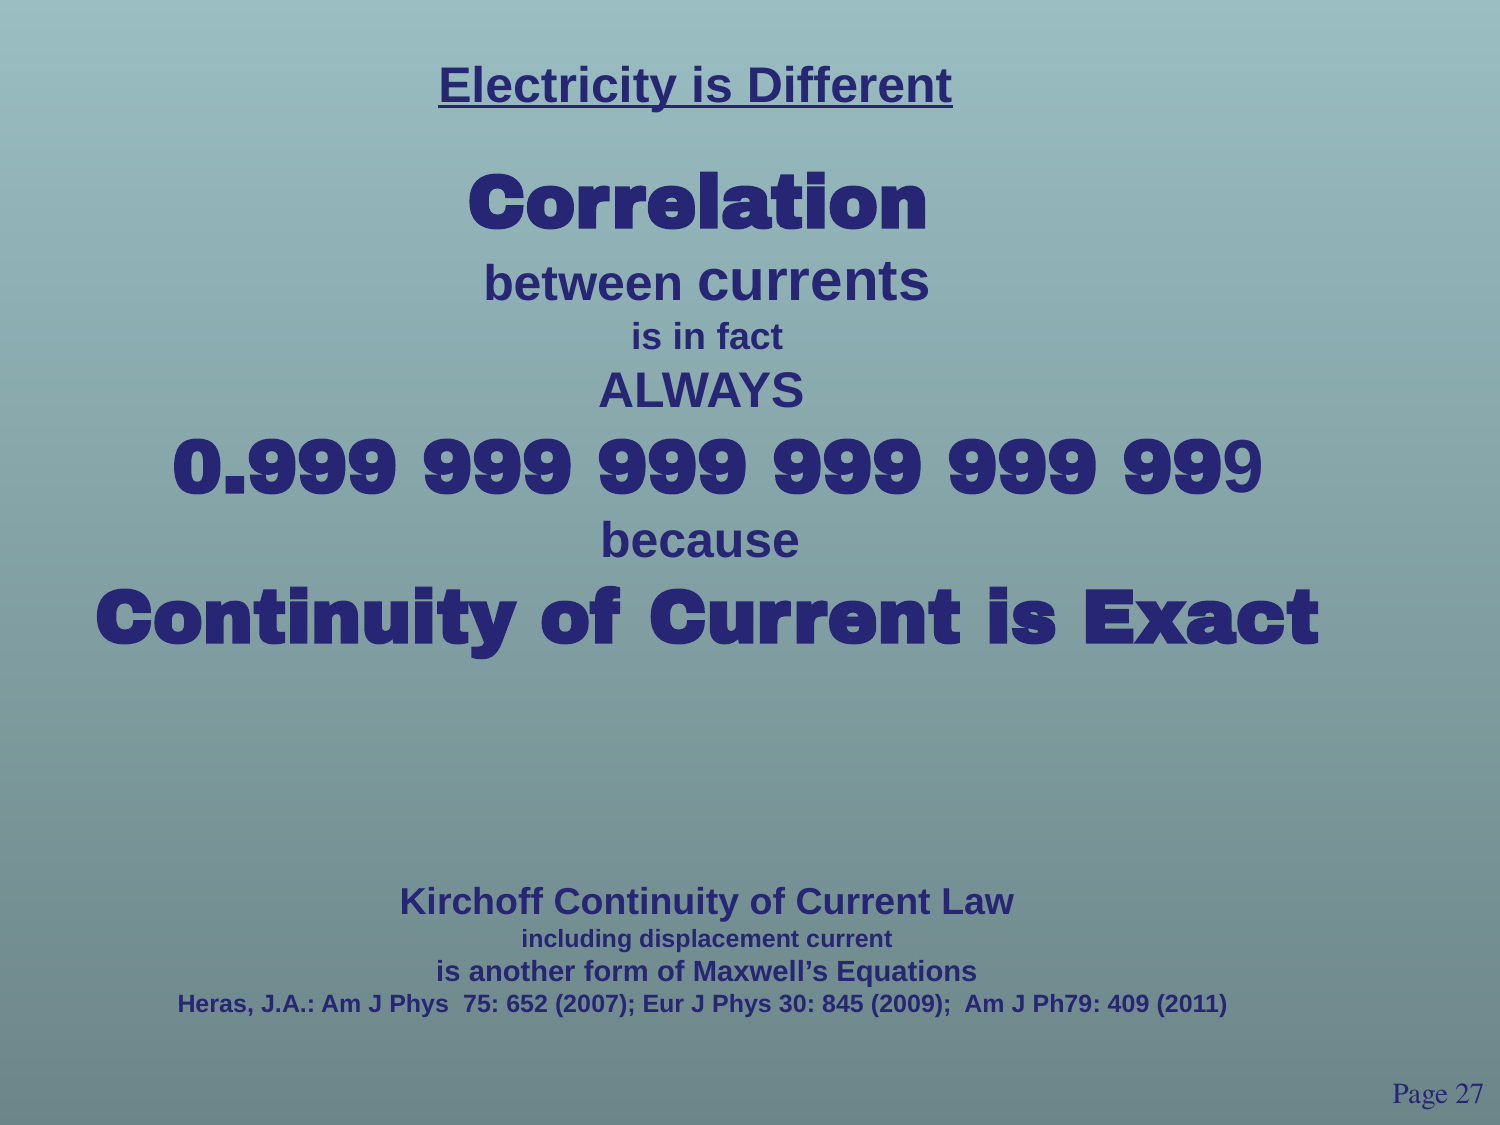

Electricity is Different
Correlation
between currents
is in fact
ALWAYS
 0.999 999 999 999 999 999
because
Continuity of Current is Exact

Kirchoff Continuity of Current Law
including displacement current
is another form of Maxwell’s Equations
Heras, J.A.: Am J Phys  75: 652 (2007); Eur J Phys 30: 845 (2009);  Am J Ph79: 409 (2011)
Page 27